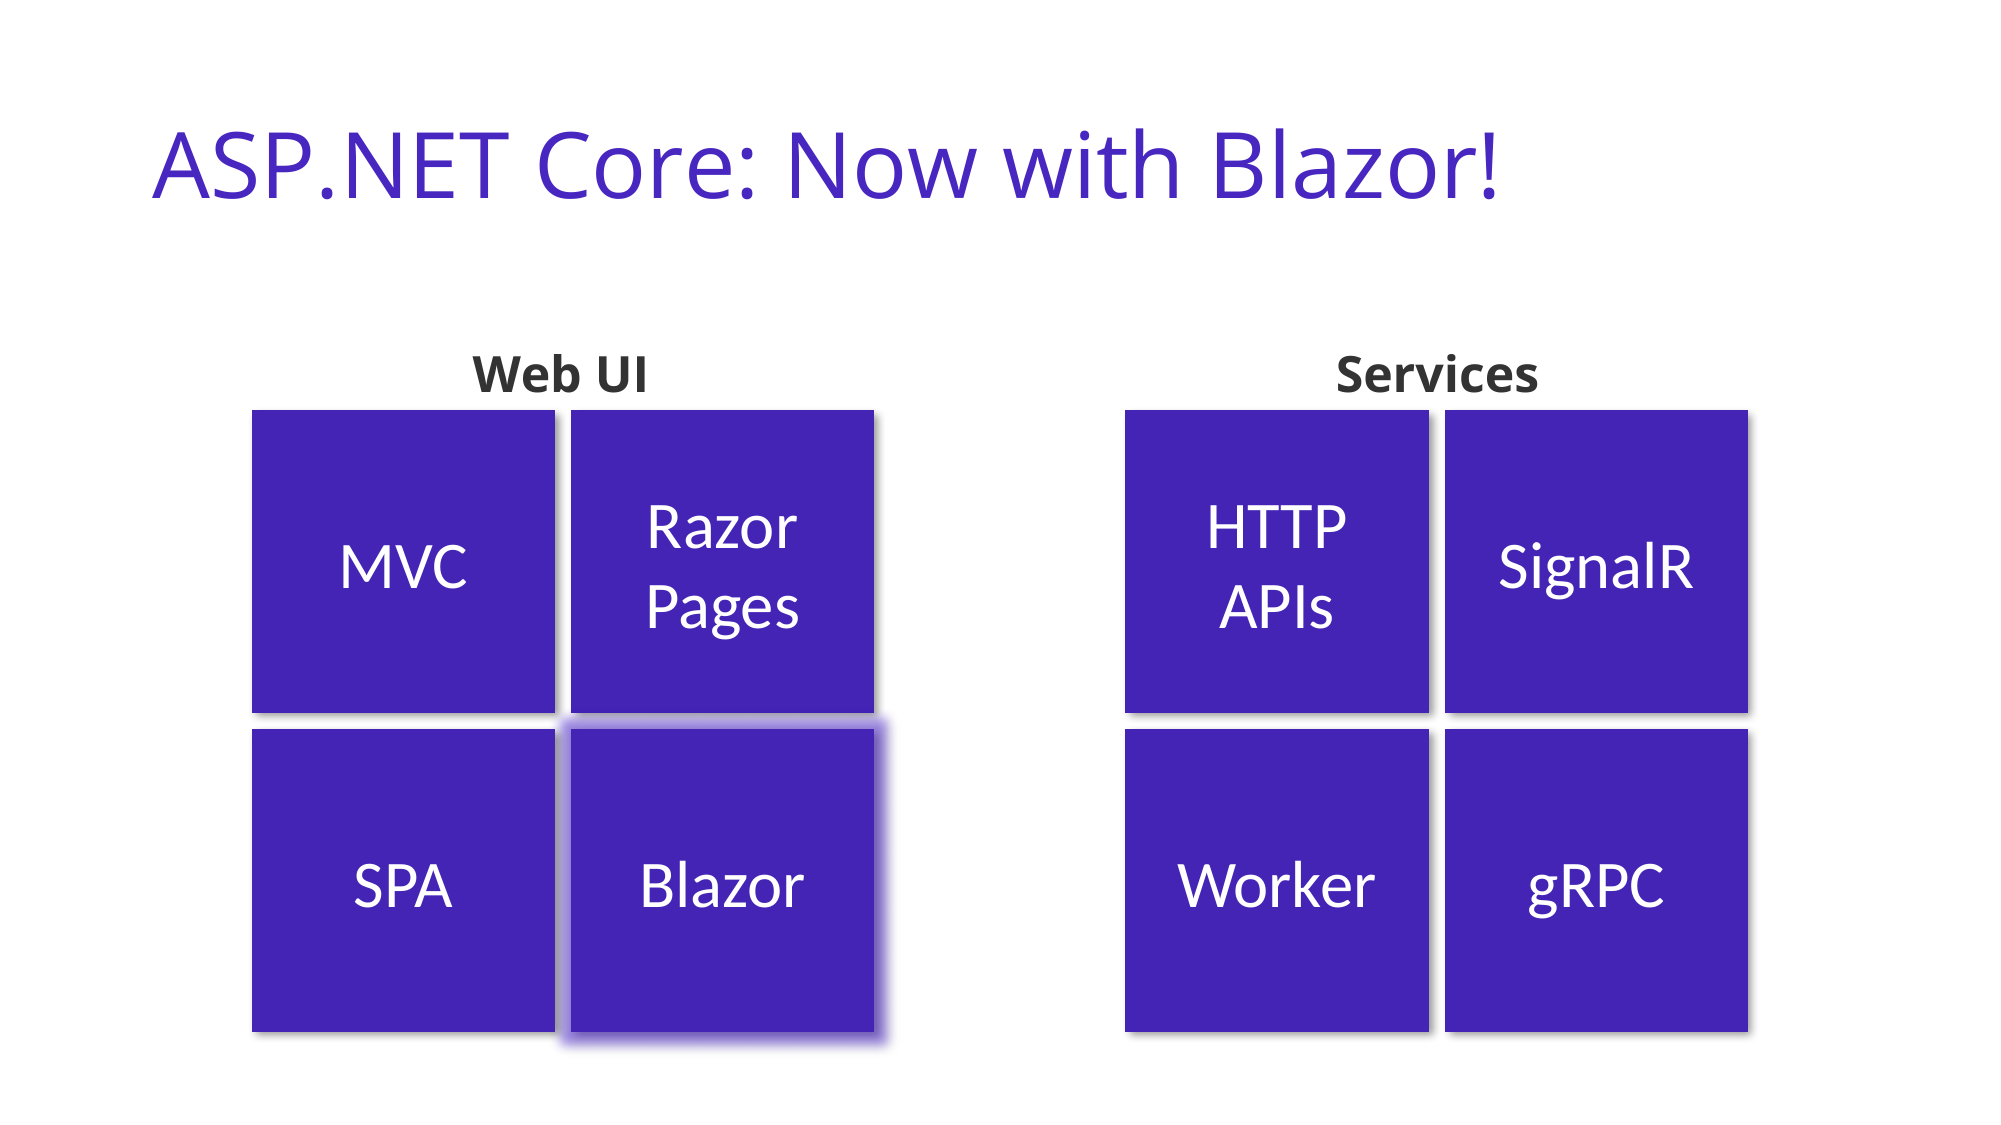

# ASP.NET Core: Now with Blazor!
Web UI
Services
MVC
Razor Pages
HTTP APIs
SignalR
SPA
Blazor
Worker
gRPC